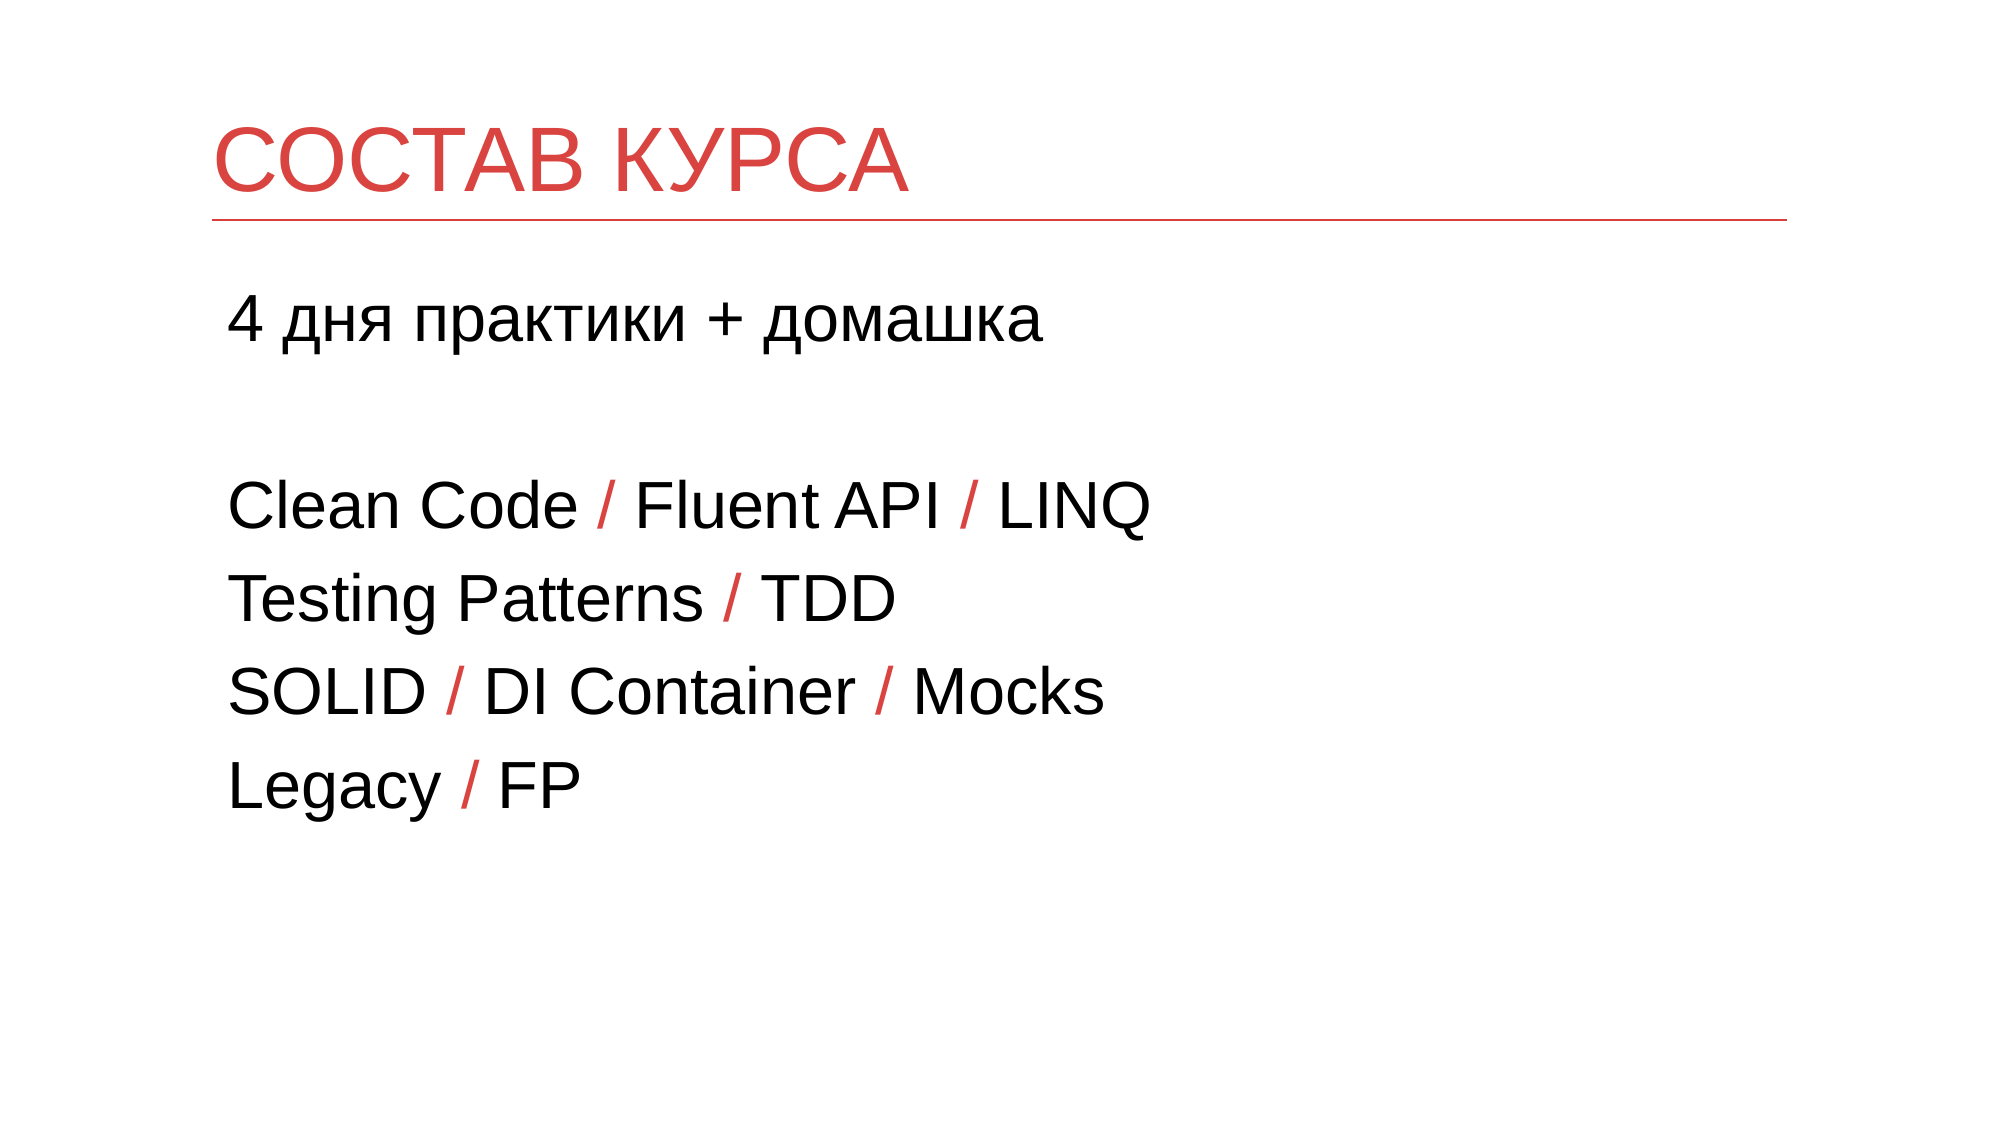

# Состав курса
4 дня практики + домашка

Clean Code / Fluent API / LINQ
Testing Patterns / TDD
SOLID / DI Container / Mocks
Legacy / FP